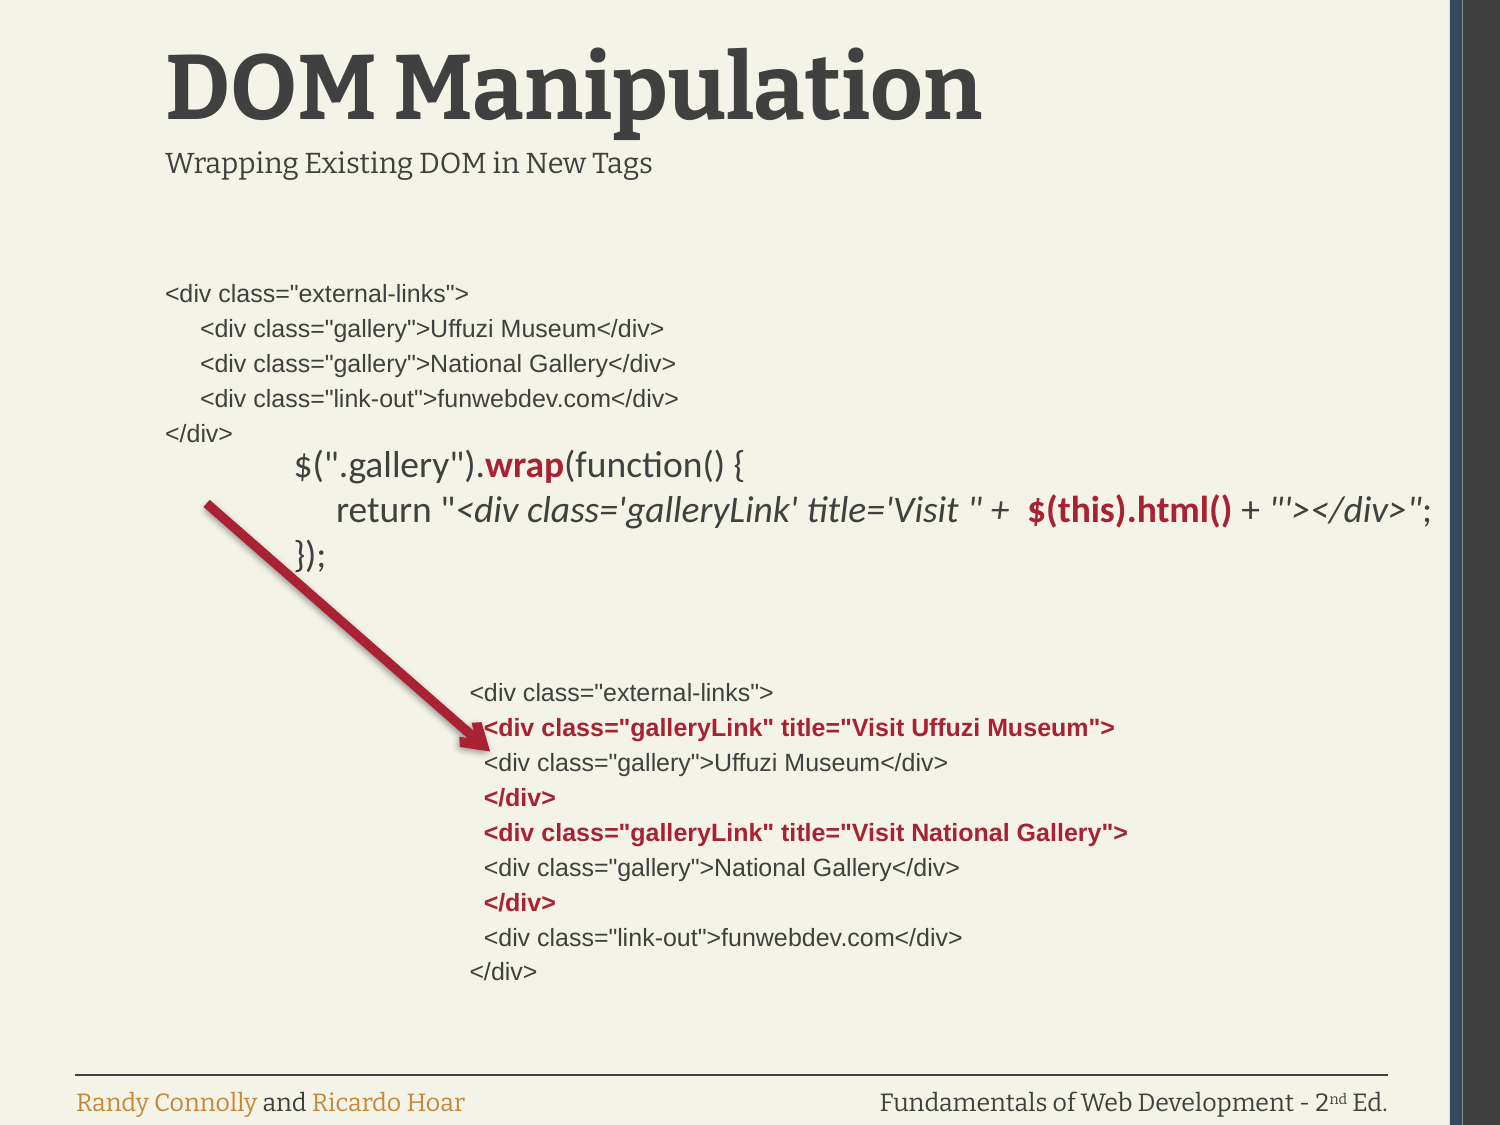

# DOM Manipulation
Wrapping Existing DOM in New Tags
<div class="external-links">
     <div class="gallery">Uffuzi Museum</div>
     <div class="gallery">National Gallery</div>
     <div class="link-out">funwebdev.com</div>
</div>

$(".gallery").wrap(function() {
     return "<div class='galleryLink' title='Visit " +  $(this).html() + "'></div>";
});
<div class="external-links">
  <div class="galleryLink" title="Visit Uffuzi Museum">
  <div class="gallery">Uffuzi Museum</div>
  </div>
  <div class="galleryLink" title="Visit National Gallery">
  <div class="gallery">National Gallery</div>
  </div>
  <div class="link-out">funwebdev.com</div>
</div>